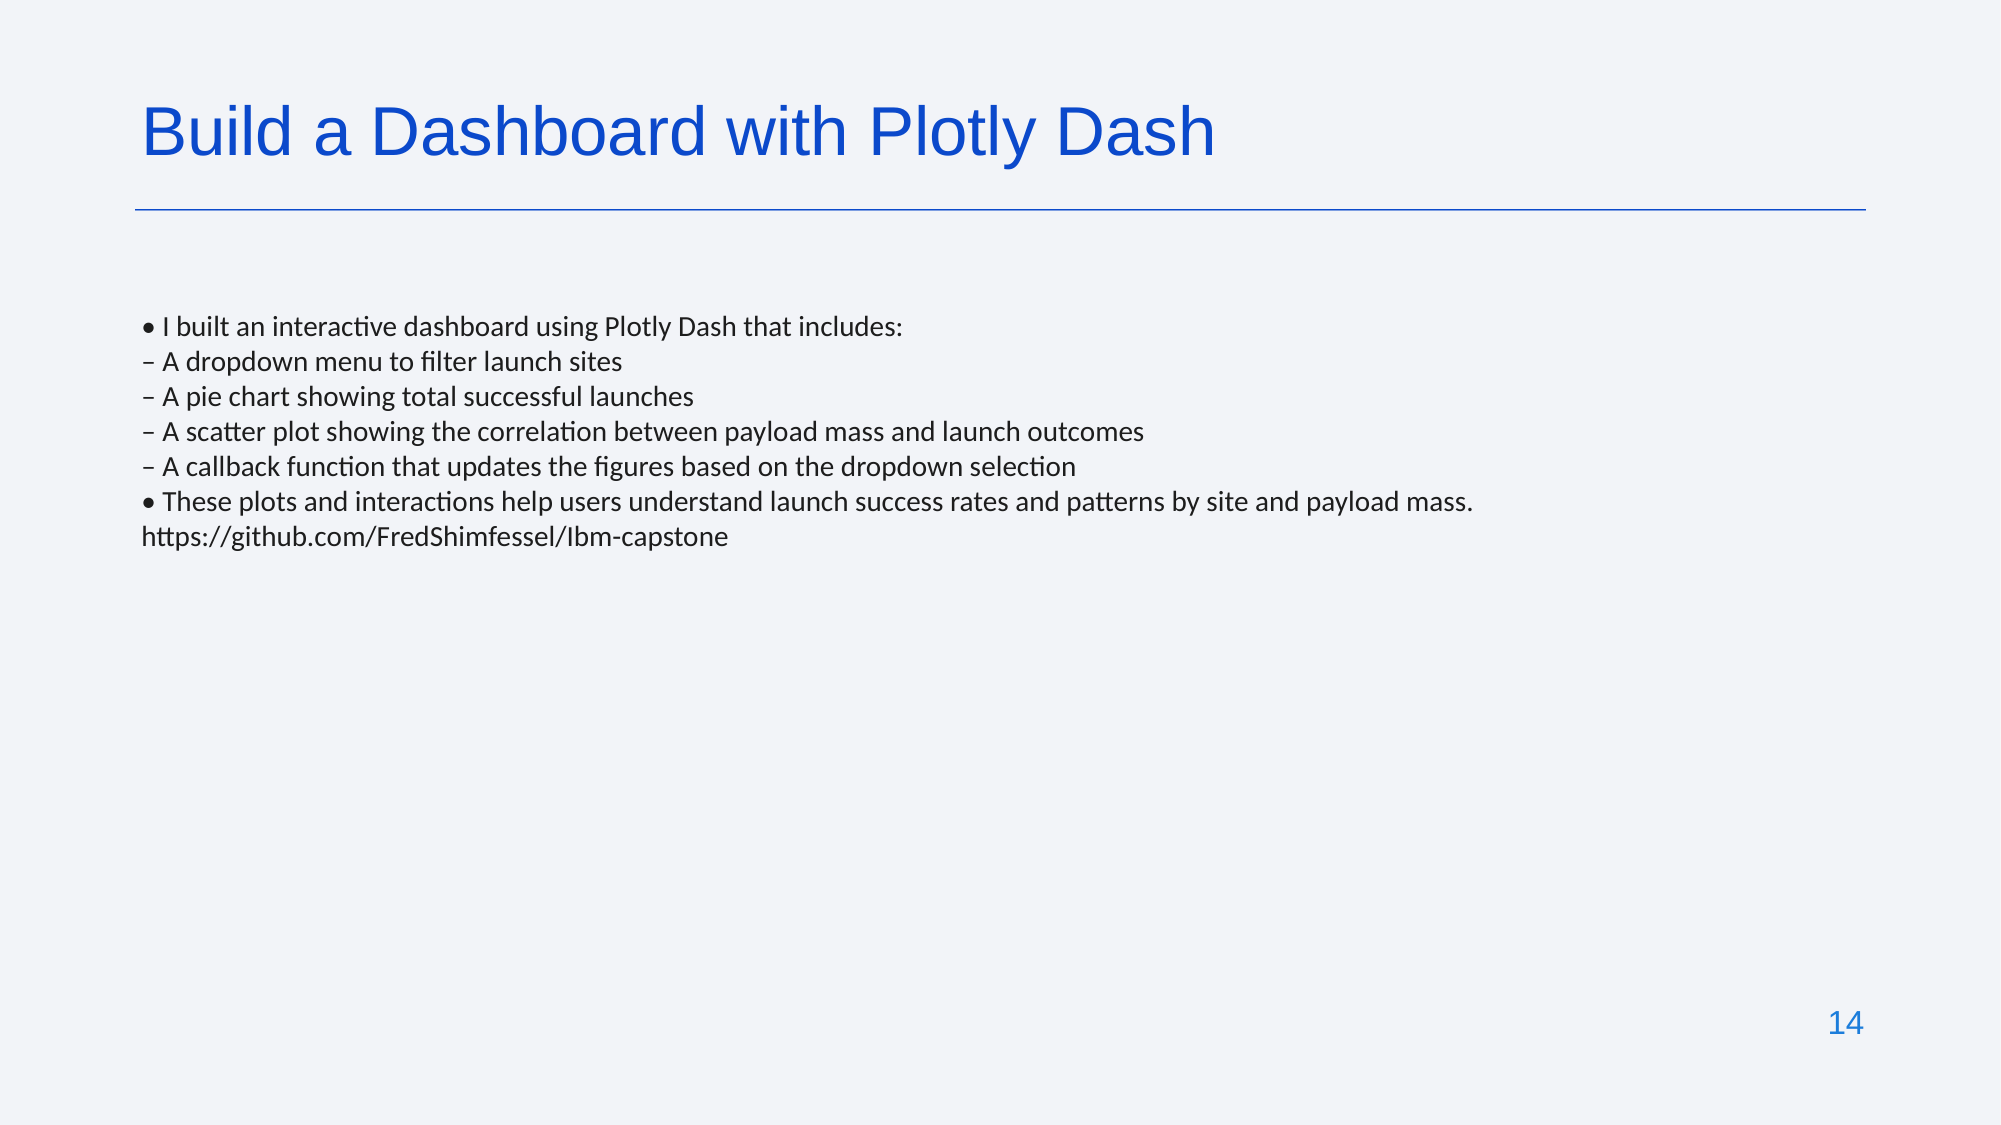

Build a Dashboard with Plotly Dash
• I built an interactive dashboard using Plotly Dash that includes:
– A dropdown menu to filter launch sites
– A pie chart showing total successful launches
– A scatter plot showing the correlation between payload mass and launch outcomes
– A callback function that updates the figures based on the dropdown selection
• These plots and interactions help users understand launch success rates and patterns by site and payload mass.
https://github.com/FredShimfessel/Ibm-capstone

14